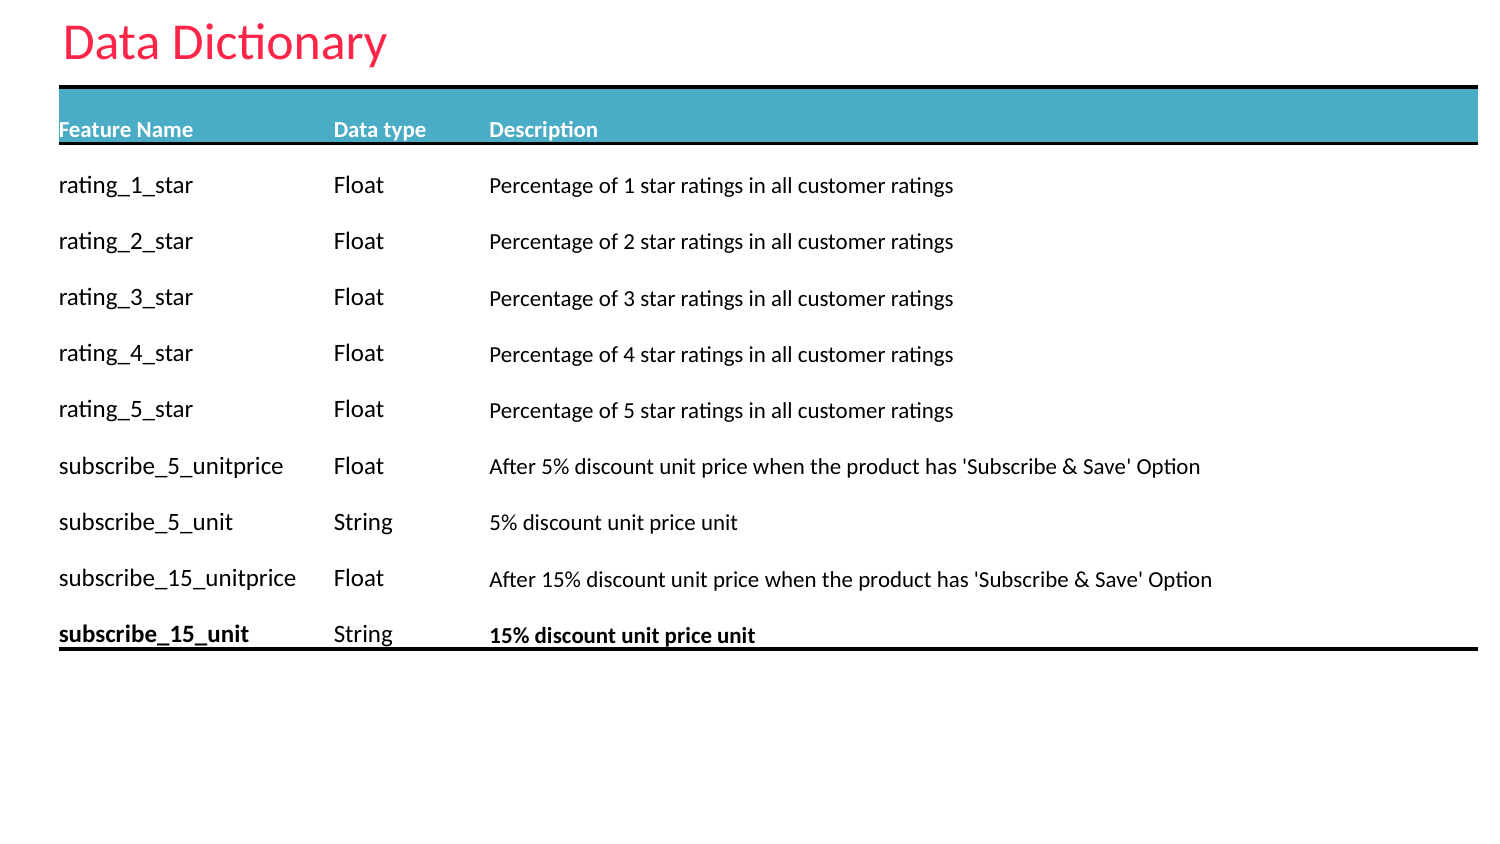

# Data Dictionary
| Feature Name | Data type | Description |
| --- | --- | --- |
| rating\_1\_star | Float | Percentage of 1 star ratings in all customer ratings |
| rating\_2\_star | Float | Percentage of 2 star ratings in all customer ratings |
| rating\_3\_star | Float | Percentage of 3 star ratings in all customer ratings |
| rating\_4\_star | Float | Percentage of 4 star ratings in all customer ratings |
| rating\_5\_star | Float | Percentage of 5 star ratings in all customer ratings |
| subscribe\_5\_unitprice | Float | After 5% discount unit price when the product has 'Subscribe & Save' Option |
| subscribe\_5\_unit | String | 5% discount unit price unit |
| subscribe\_15\_unitprice | Float | After 15% discount unit price when the product has 'Subscribe & Save' Option |
| subscribe\_15\_unit | String | 15% discount unit price unit |